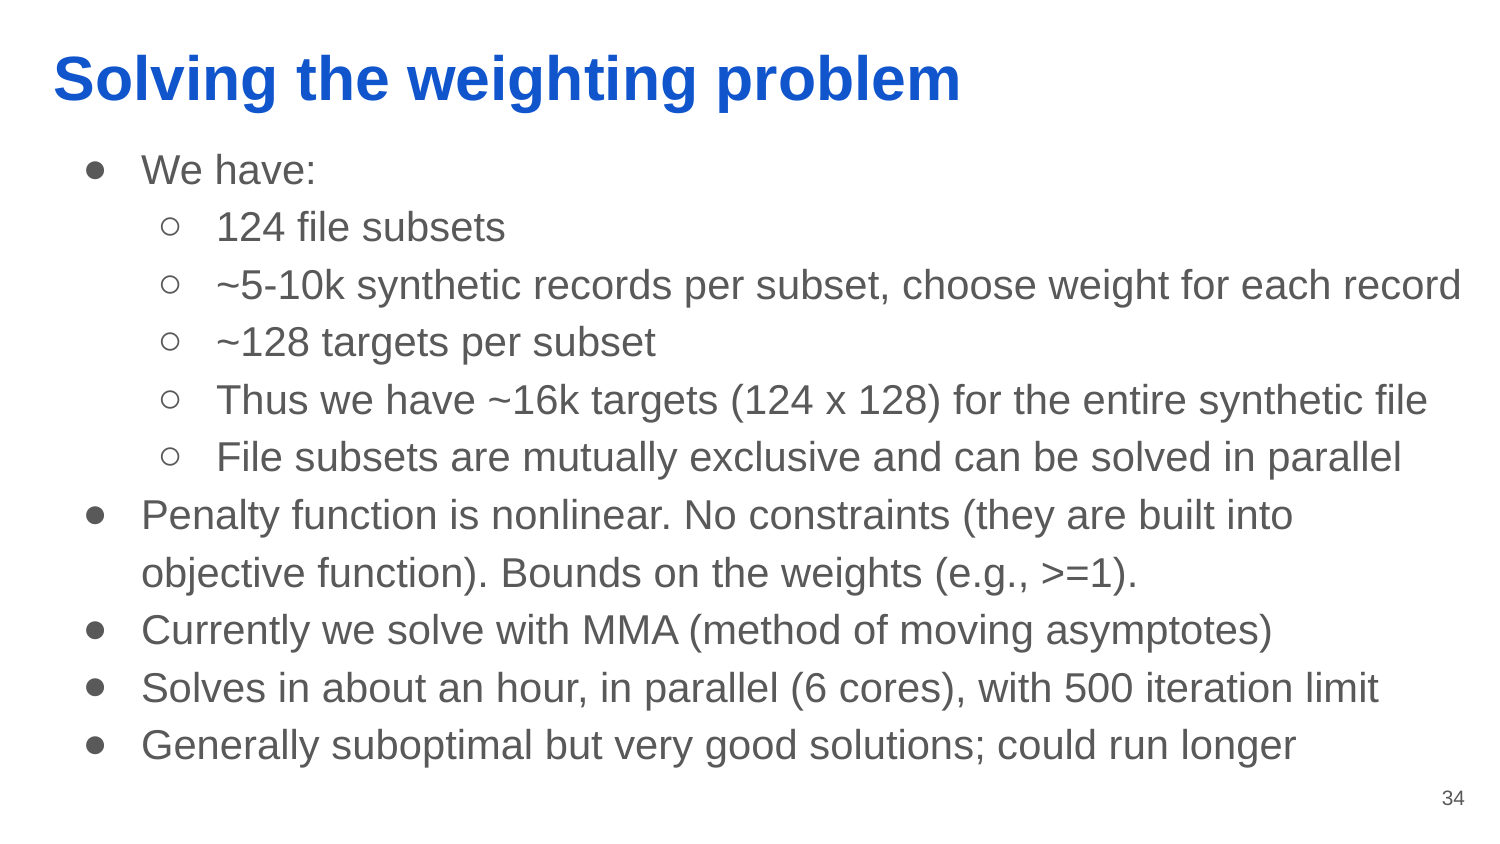

# Solving the weighting problem
We have:
124 file subsets
~5-10k synthetic records per subset, choose weight for each record
~128 targets per subset
Thus we have ~16k targets (124 x 128) for the entire synthetic file
File subsets are mutually exclusive and can be solved in parallel
Penalty function is nonlinear. No constraints (they are built into objective function). Bounds on the weights (e.g., >=1).
Currently we solve with MMA (method of moving asymptotes)
Solves in about an hour, in parallel (6 cores), with 500 iteration limit
Generally suboptimal but very good solutions; could run longer
34